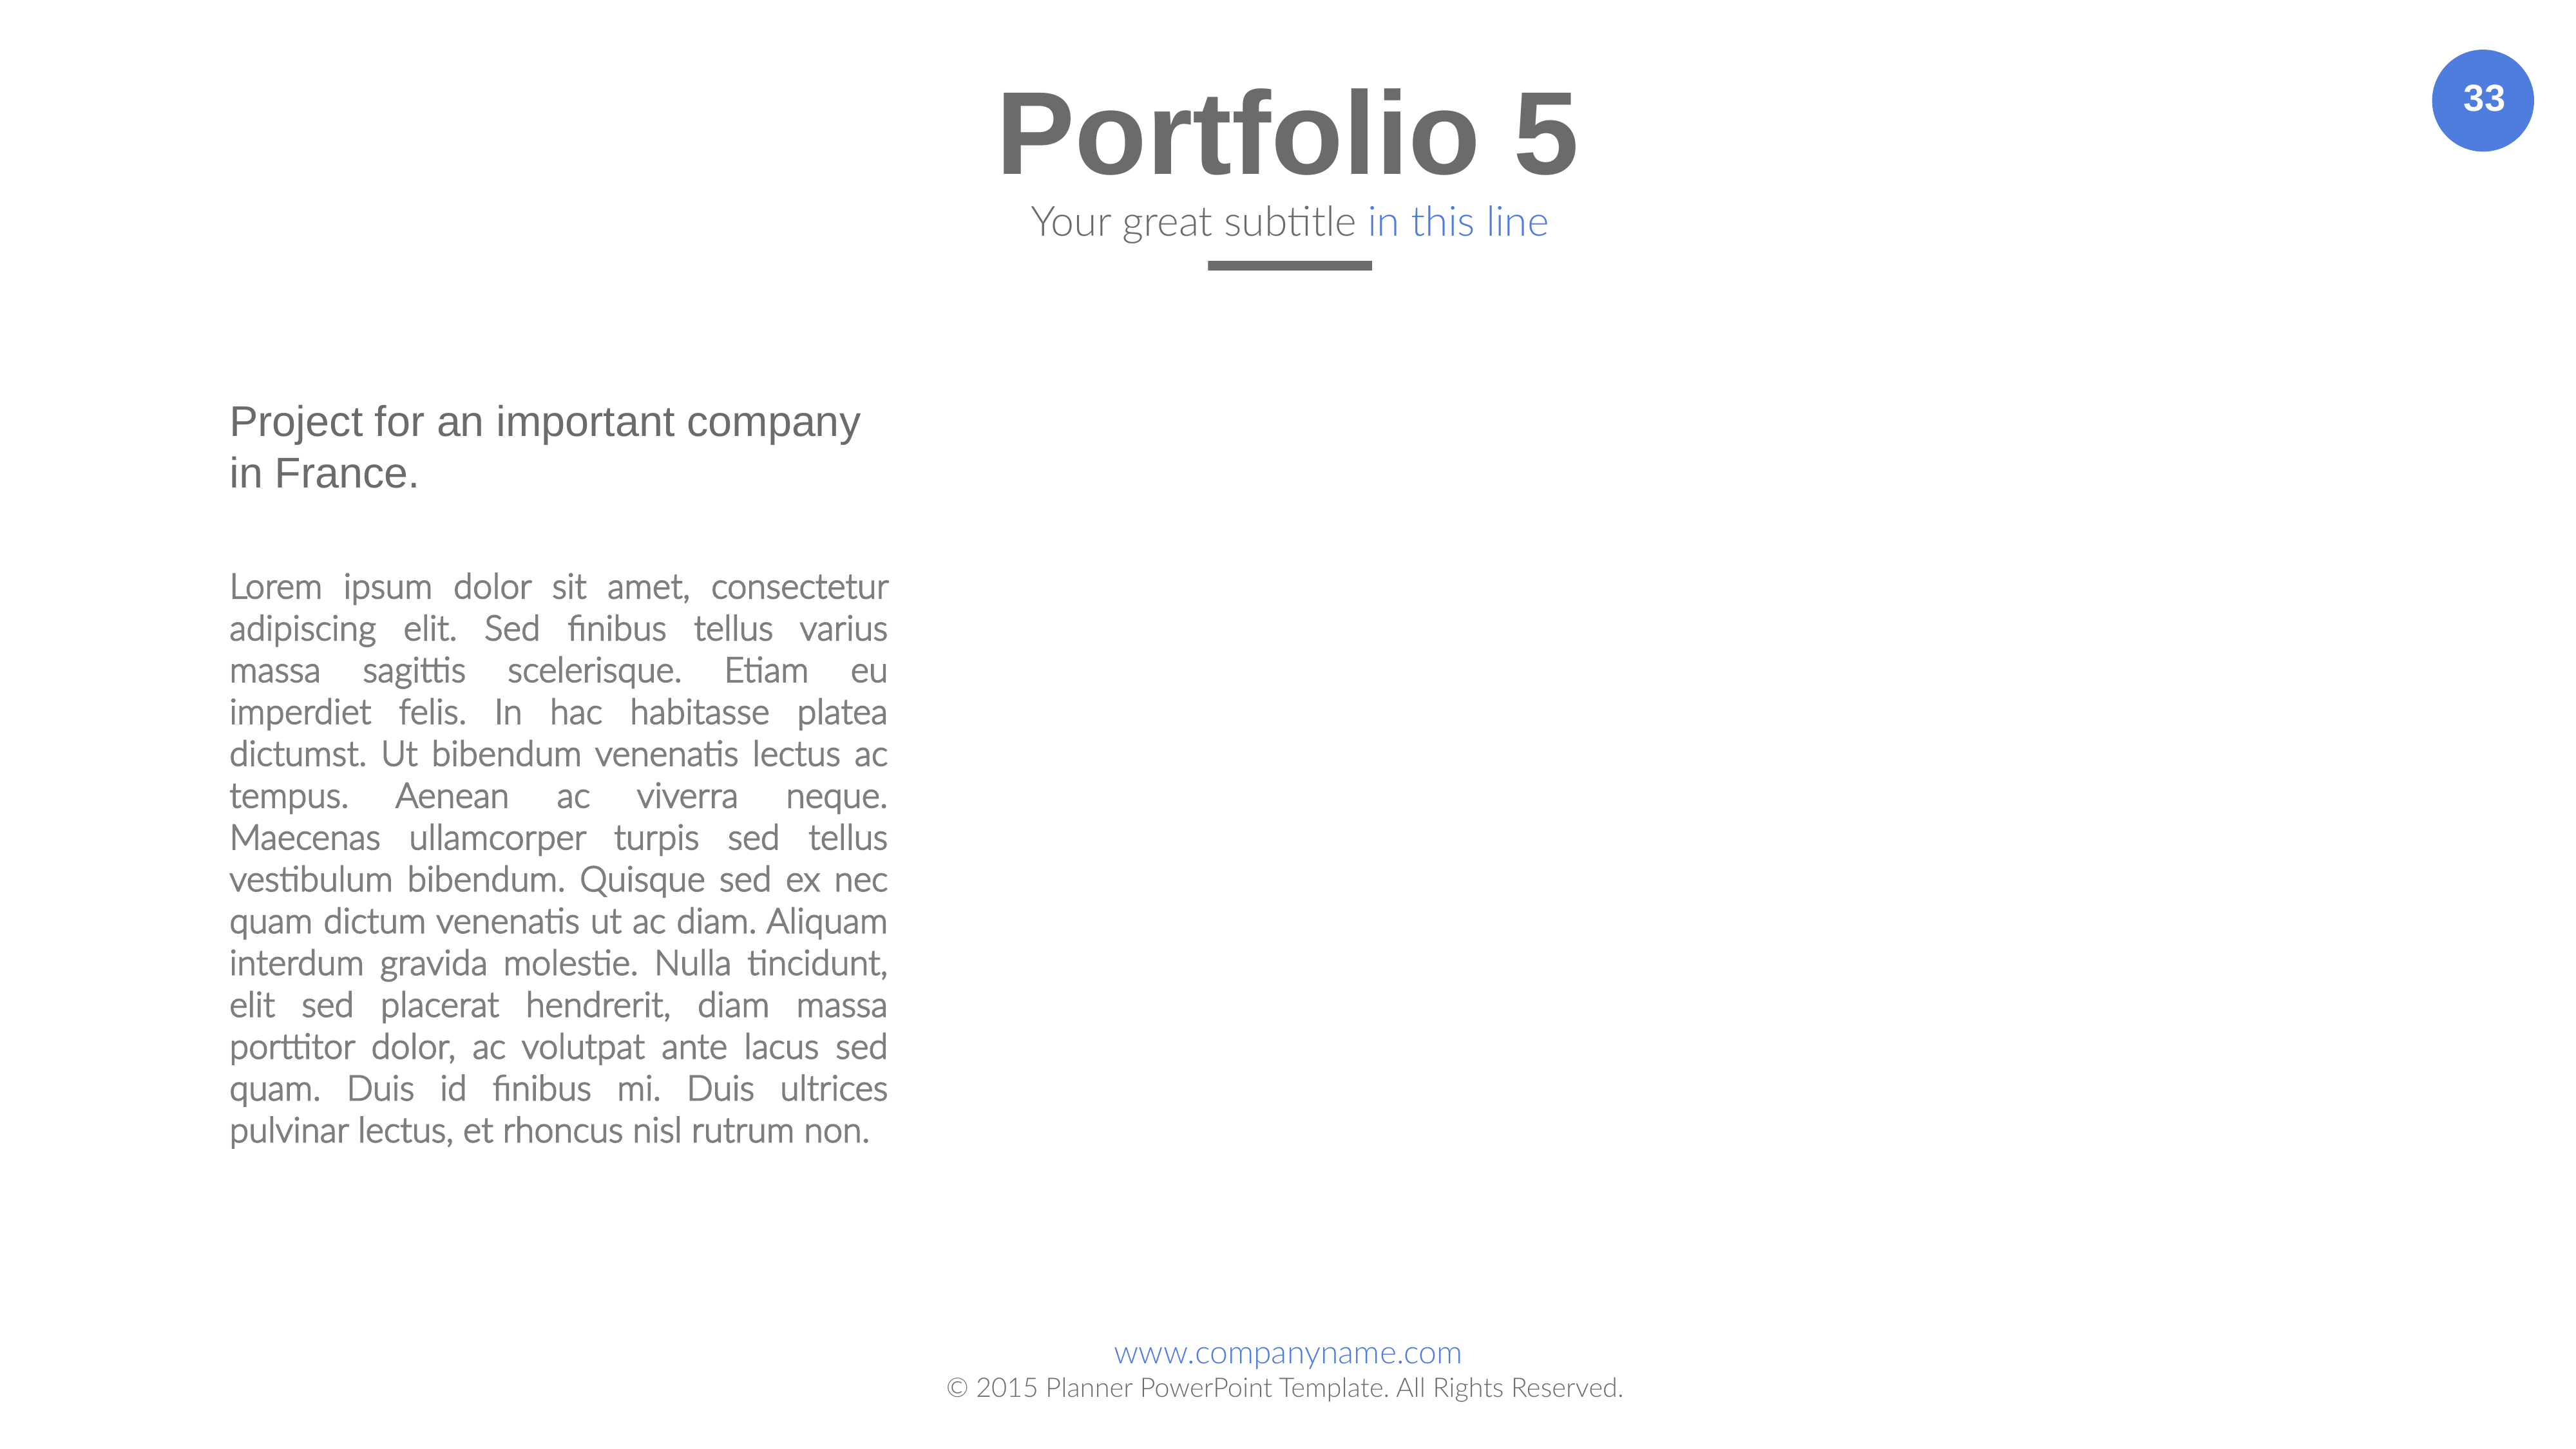

Portfolio 5
Your great subtitle in this line

Project for an important company in France.

Lorem ipsum dolor sit amet, consectetur adipiscing elit. Sed finibus tellus varius massa sagittis scelerisque. Etiam eu imperdiet felis. In hac habitasse platea dictumst. Ut bibendum venenatis lectus ac tempus. Aenean ac viverra neque. Maecenas ullamcorper turpis sed tellus vestibulum bibendum. Quisque sed ex nec quam dictum venenatis ut ac diam. Aliquam interdum gravida molestie. Nulla tincidunt, elit sed placerat hendrerit, diam massa porttitor dolor, ac volutpat ante lacus sed quam. Duis id finibus mi. Duis ultrices pulvinar lectus, et rhoncus nisl rutrum non.